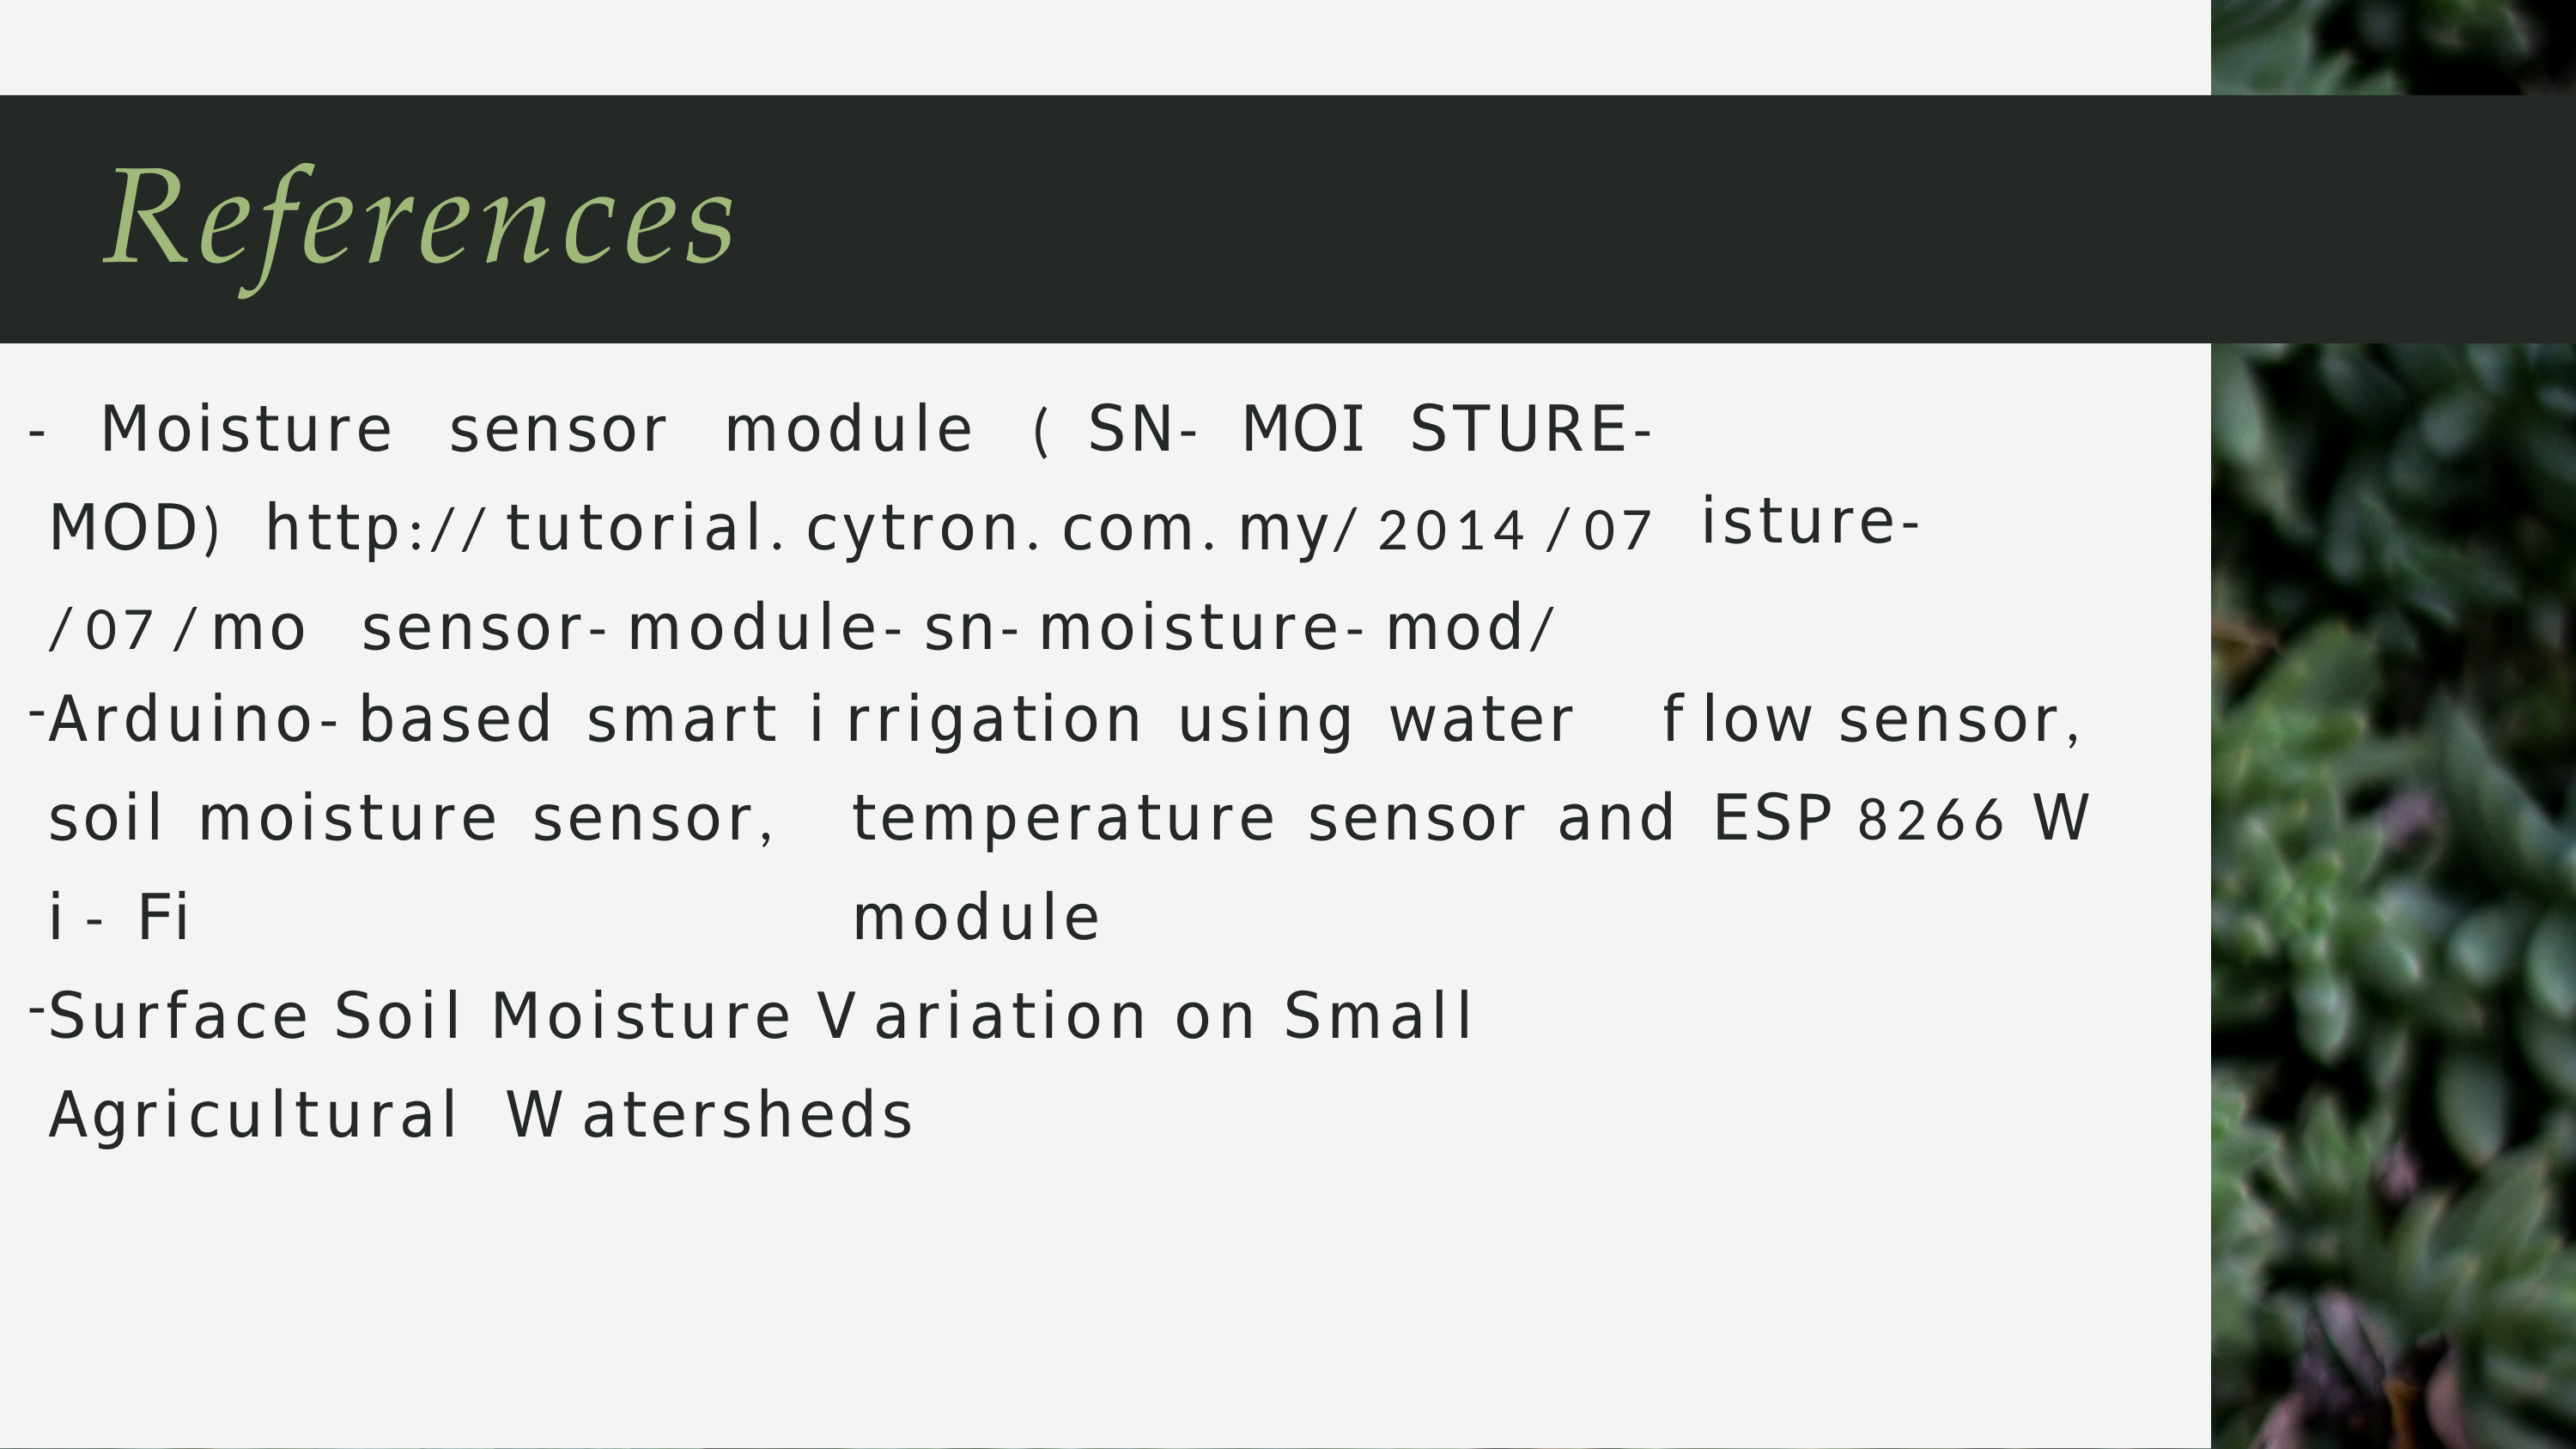

# References

- Moisture sensor module ( SN- MOI STURE- MOD)  http:// tutorial. cytron. com. my/ 2014 / 07 / 07 / mo  sensor- module- sn- moisture- mod/
isture-
Arduino- based smart i rrigation using water	f low sensor,
soil moisture sensor,	temperature sensor and ESP 8266	W i -  Fi	module
Surface Soil Moisture V ariation on Small	Agricultural  W atersheds